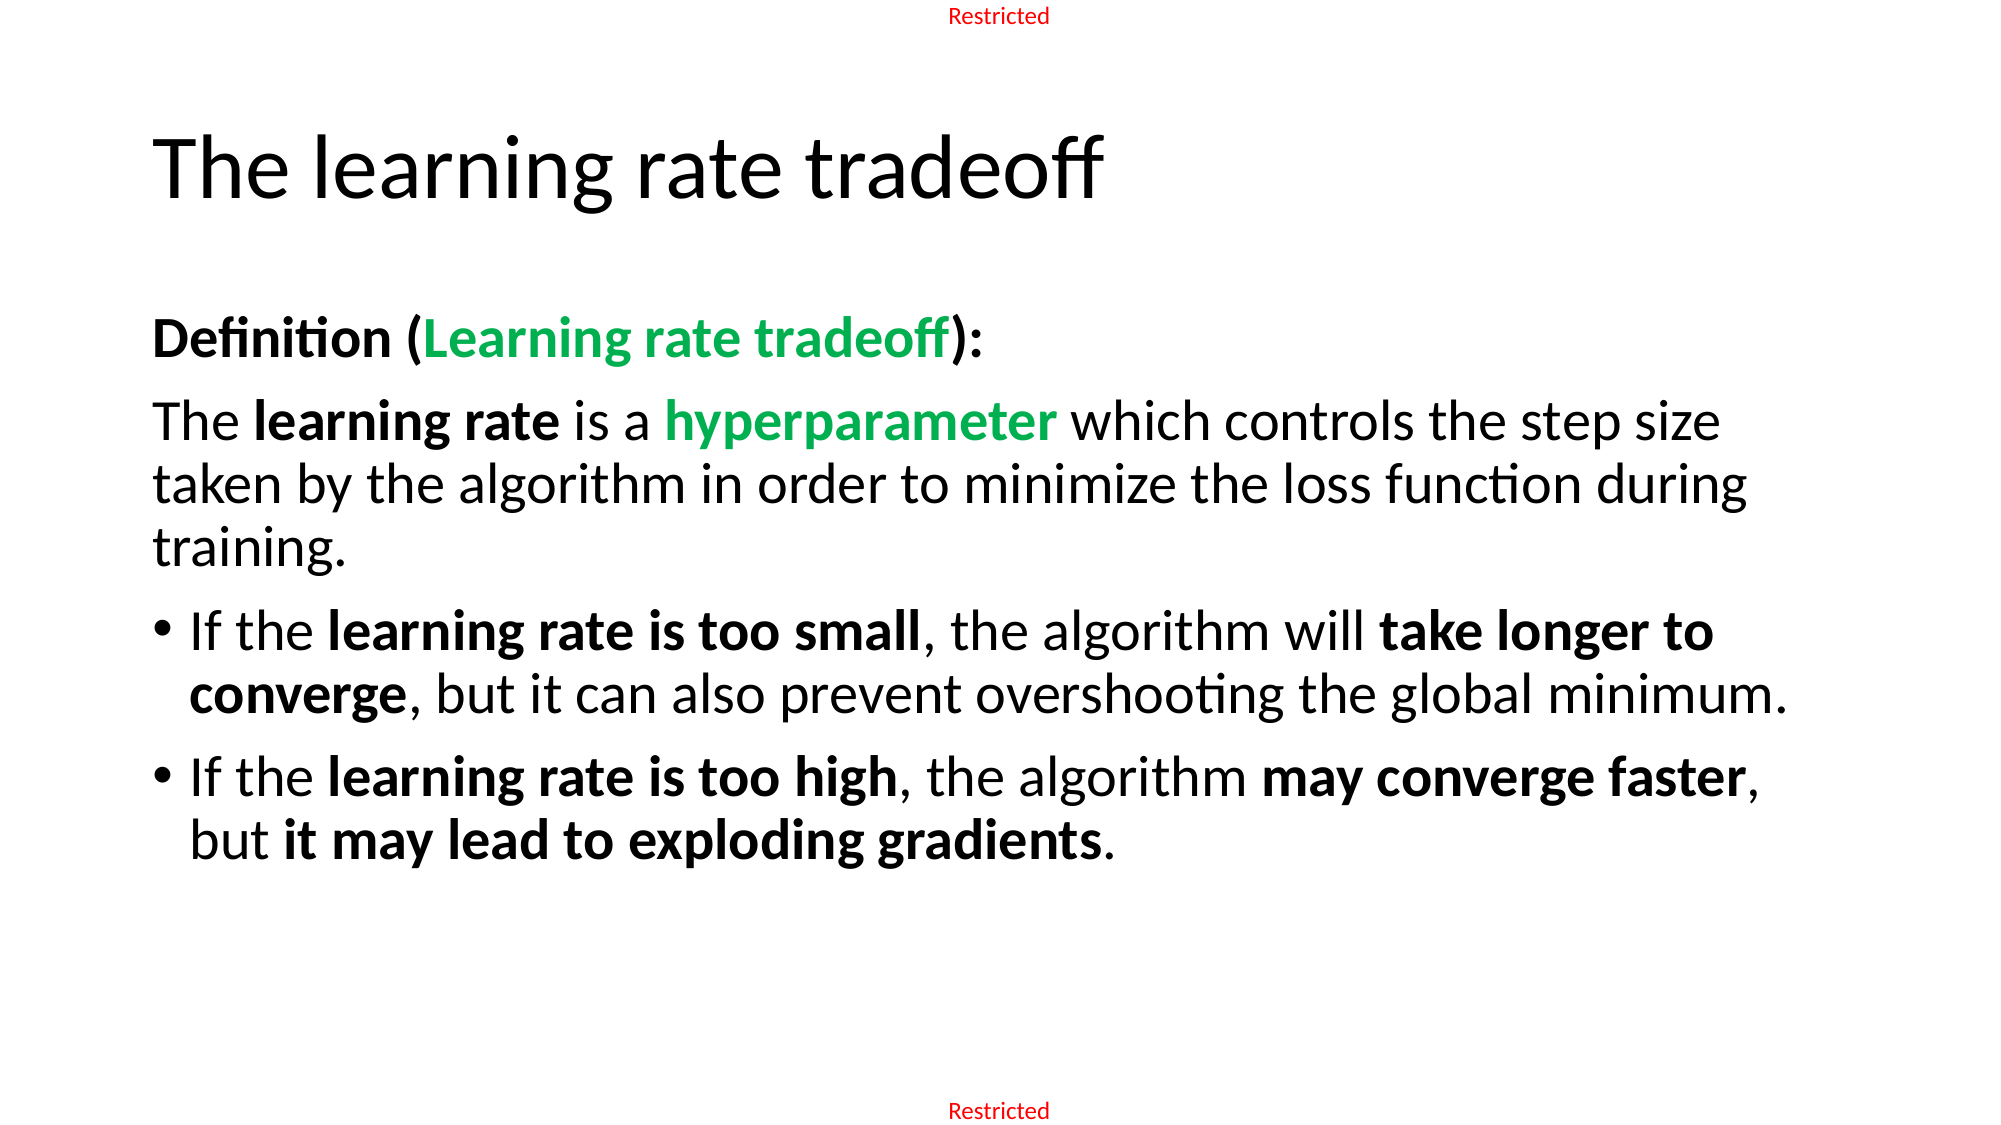

# The learning rate tradeoff
Definition (Learning rate tradeoff):
The learning rate is a hyperparameter which controls the step size taken by the algorithm in order to minimize the loss function during training.
If the learning rate is too small, the algorithm will take longer to converge, but it can also prevent overshooting the global minimum.
If the learning rate is too high, the algorithm may converge faster, but it may lead to exploding gradients.